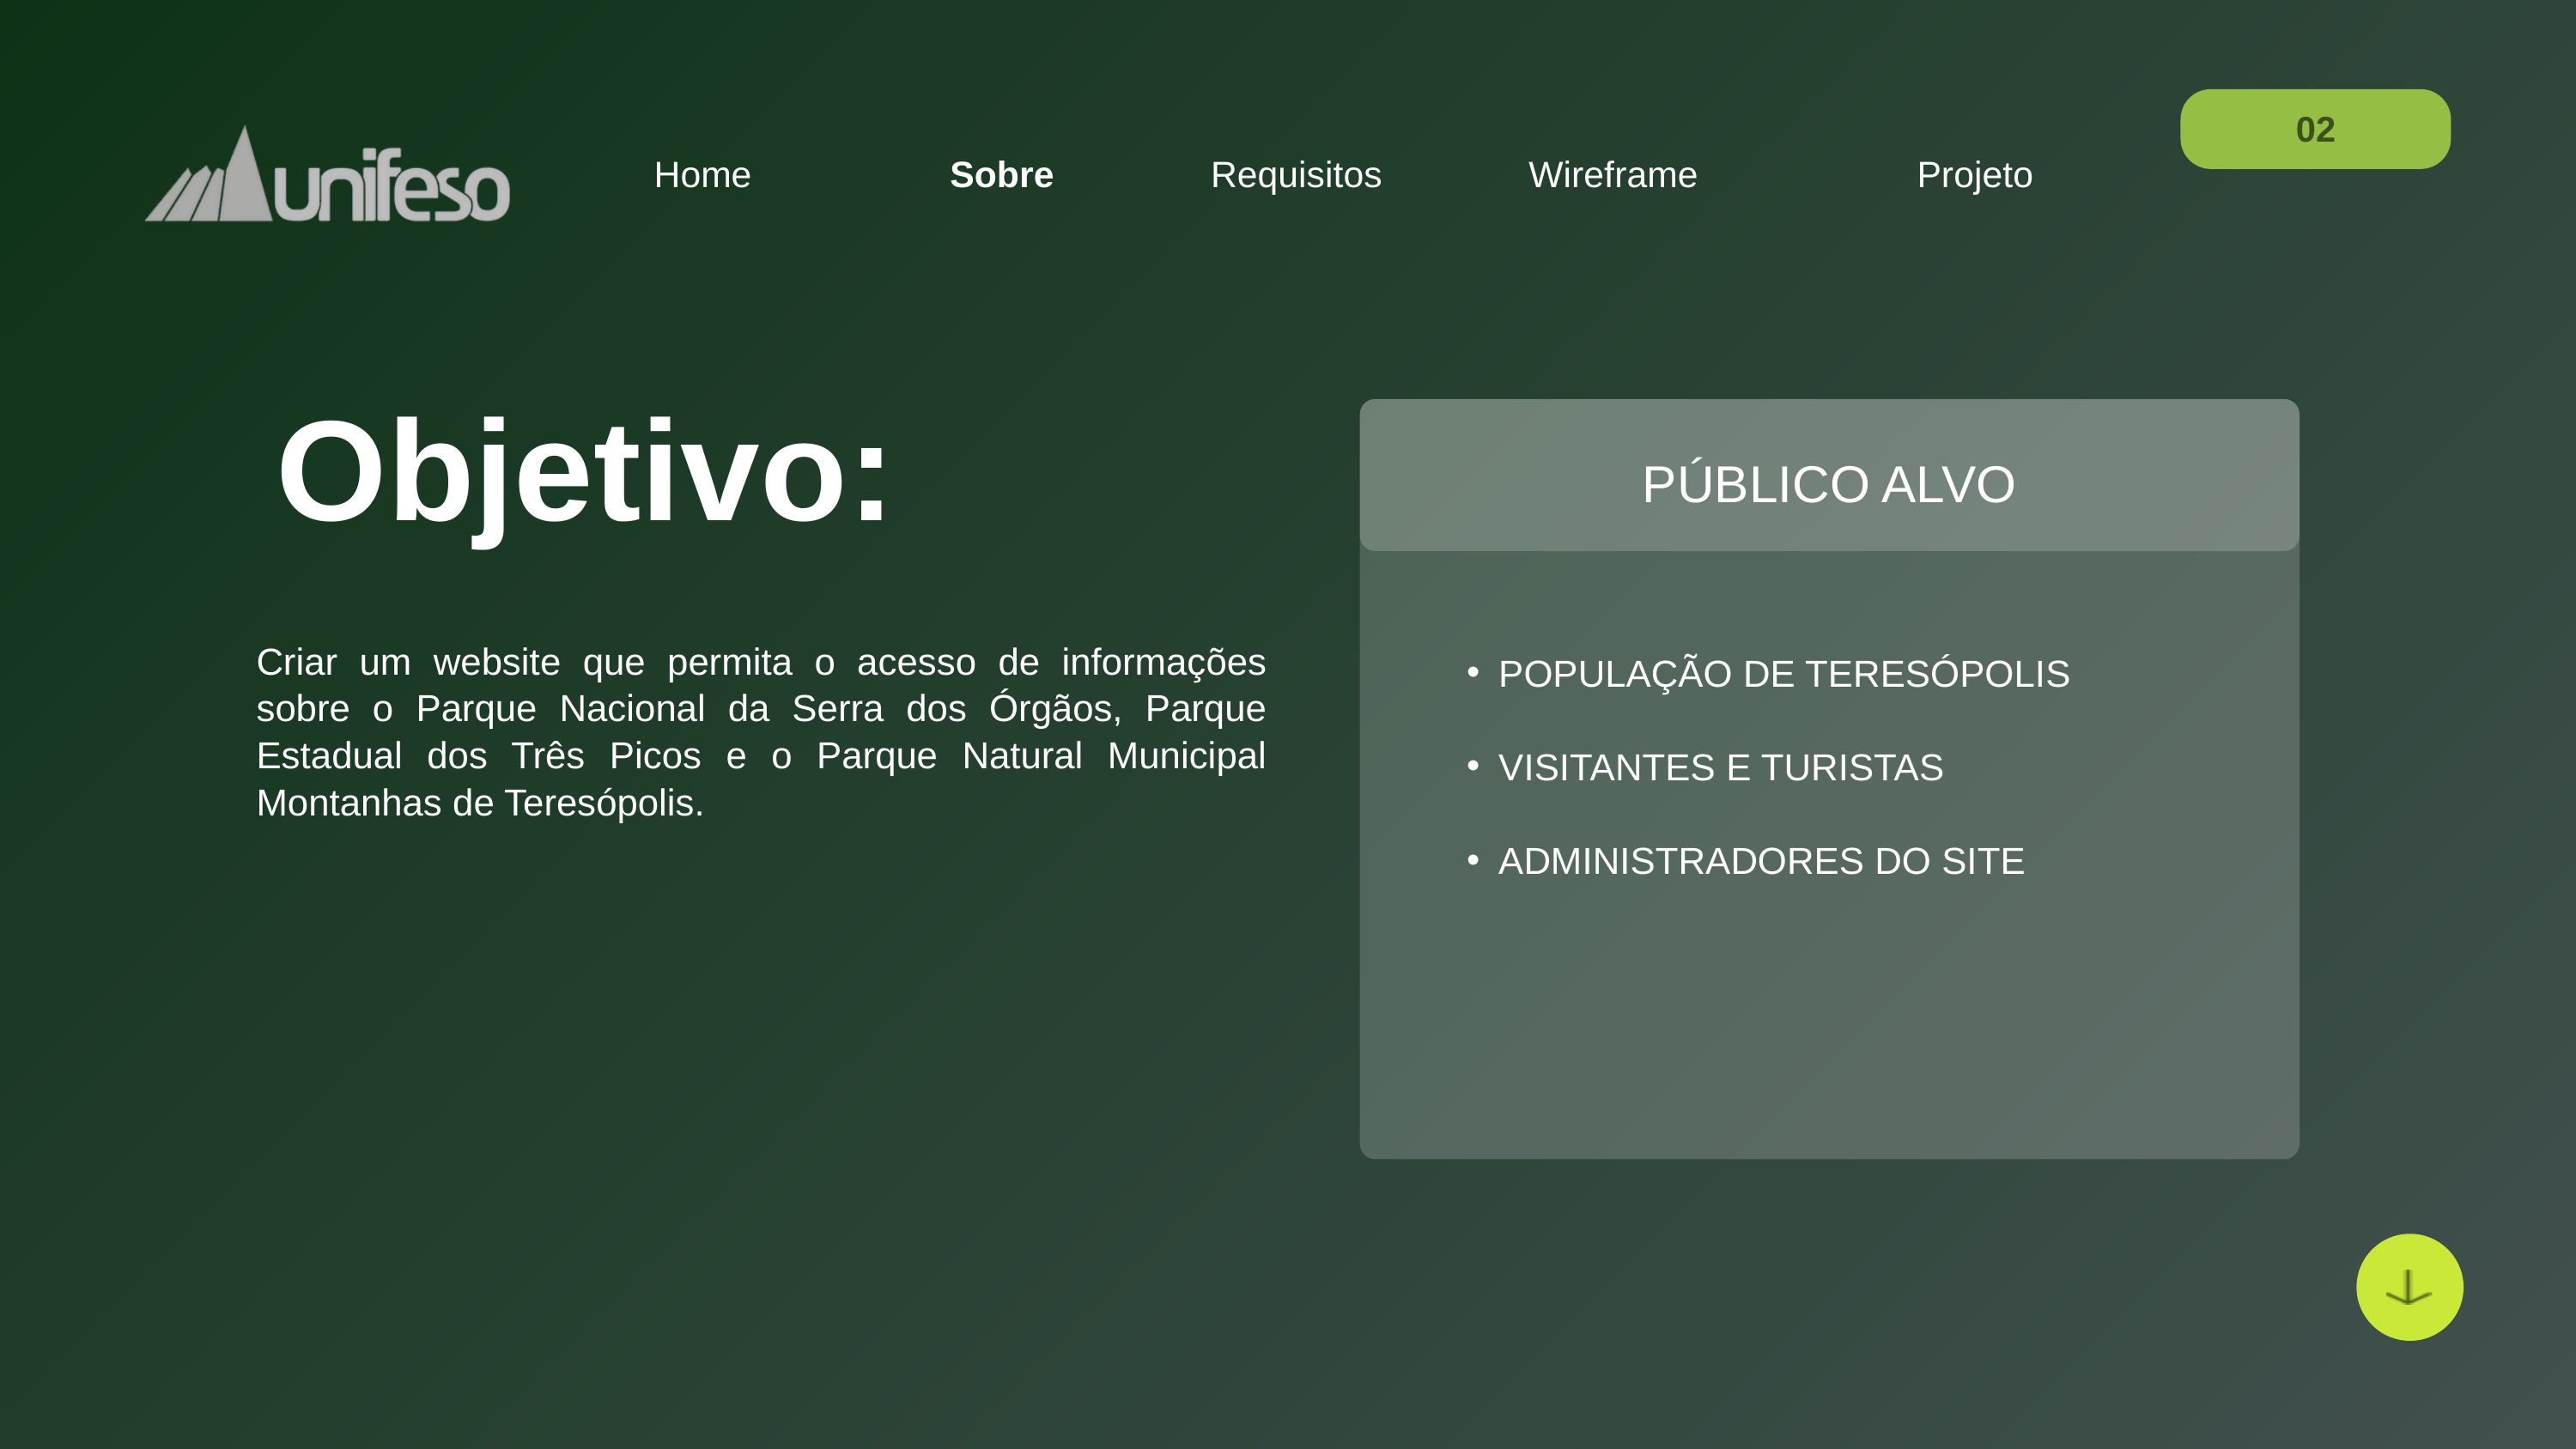

02

Home
Wireframe
Projeto
Sobre
Requisitos

Objetivo:
PÚBLICO ALVO
POPULAÇÃO DE TERESÓPOLIS
VISITANTES E TURISTAS
ADMINISTRADORES DO SITE
Criar um website que permita o acesso de informações sobre o Parque Nacional da Serra dos Órgãos, Parque Estadual dos Três Picos e o Parque Natural Municipal Montanhas de Teresópolis.